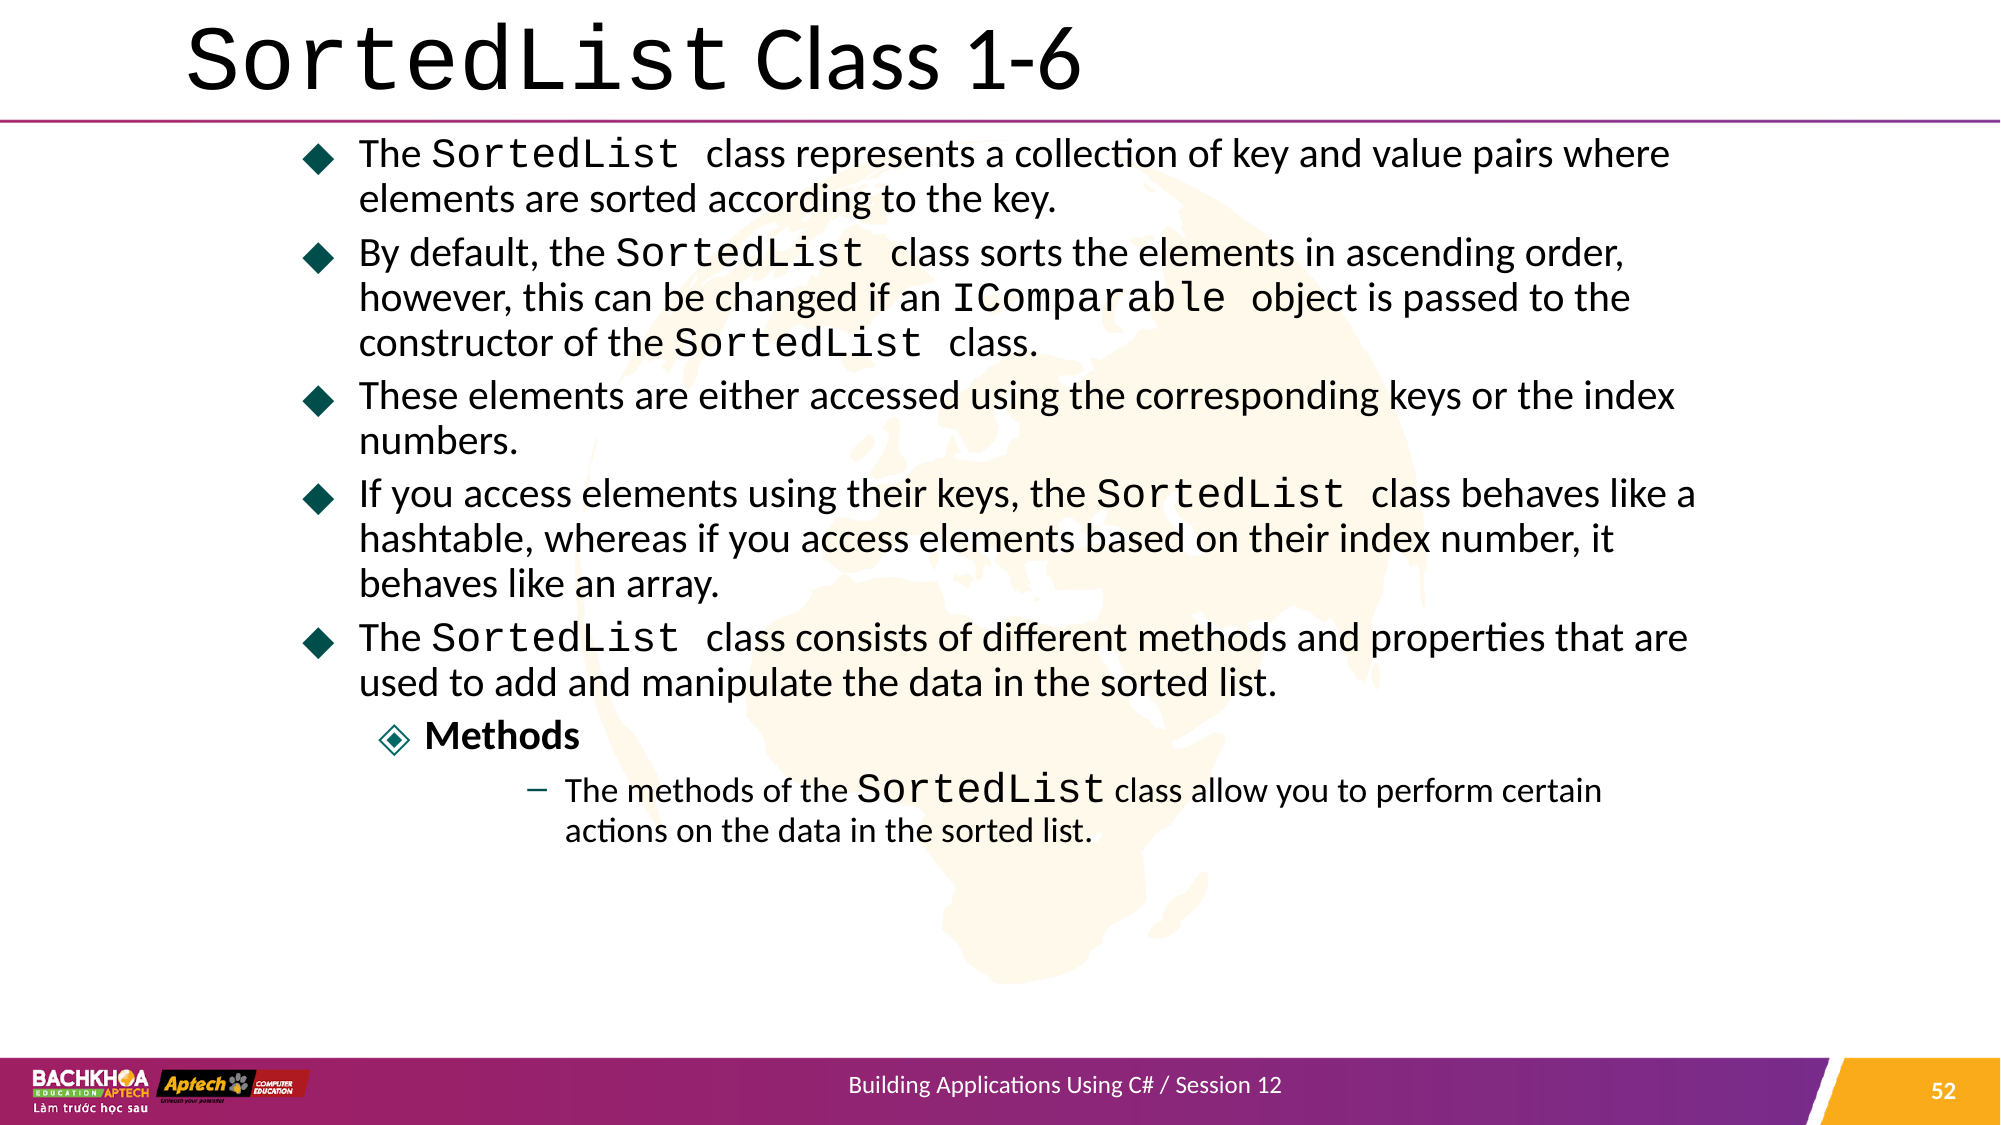

# SortedList Class 1-6
The SortedList class represents a collection of key and value pairs where elements are sorted according to the key.
By default, the SortedList class sorts the elements in ascending order, however, this can be changed if an IComparable object is passed to the constructor of the SortedList class.
These elements are either accessed using the corresponding keys or the index numbers.
If you access elements using their keys, the SortedList class behaves like a hashtable, whereas if you access elements based on their index number, it behaves like an array.
The SortedList class consists of different methods and properties that are used to add and manipulate the data in the sorted list.
Methods
The methods of the SortedList class allow you to perform certain actions on the data in the sorted list.

52
Building Applications Using C# / Session 12